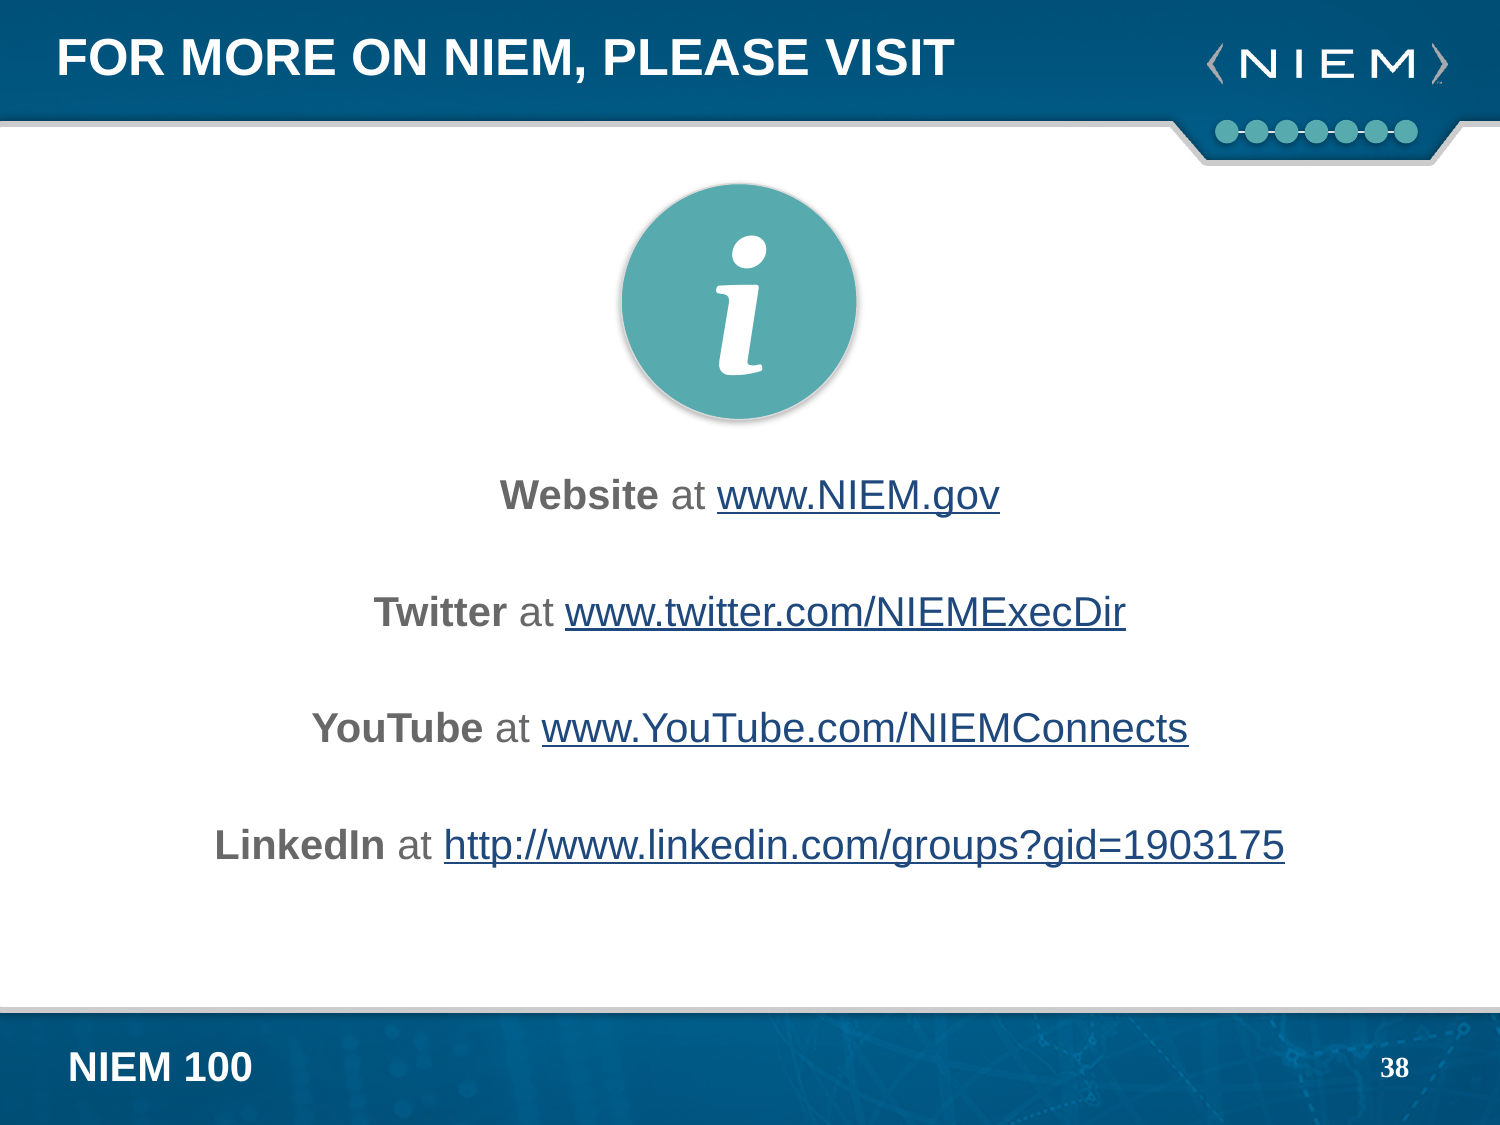

# For More on NIEM, Please visit

i
Website at www.NIEM.gov

Twitter at www.twitter.com/NIEMExecDir

YouTube at www.YouTube.com/NIEMConnects

LinkedIn at http://www.linkedin.com/groups?gid=1903175

38